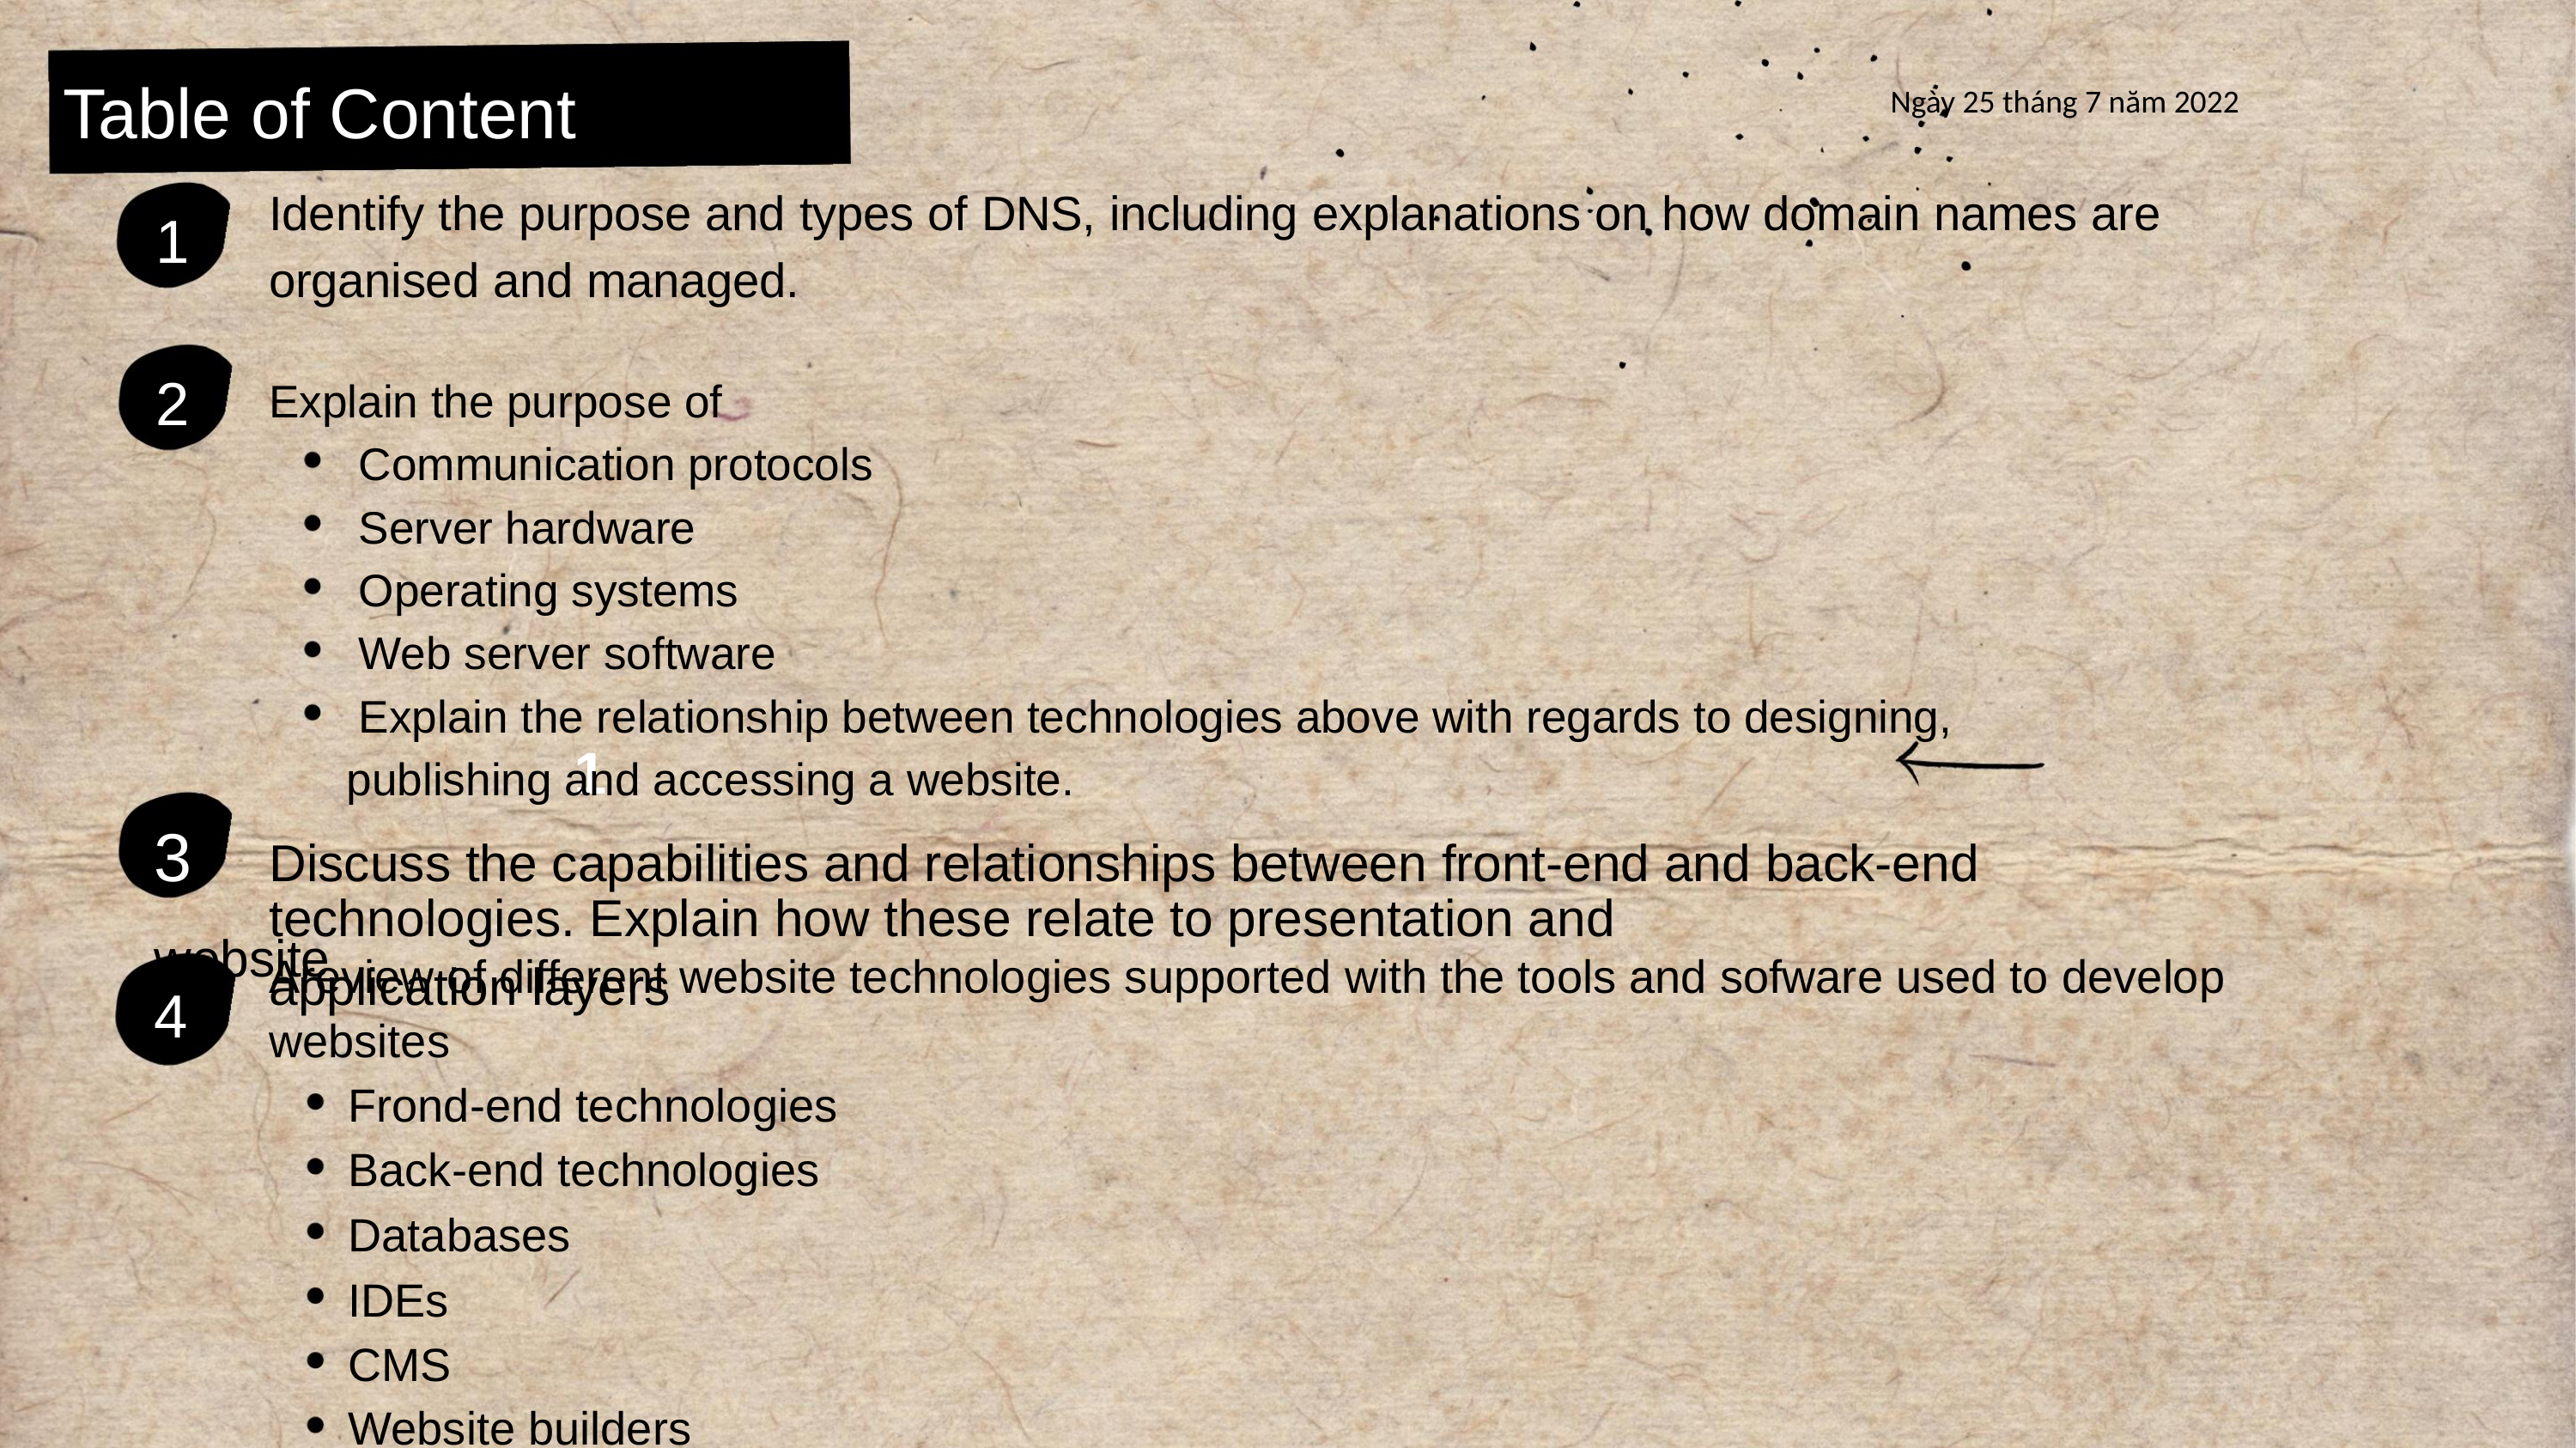

Table of Content
Ngày 25 tháng 7 năm 2022
Identify the purpose and types of DNS, including explanations on how domain names are
organised and managed.
1
2
Explain the purpose of
Communication protocols
Server hardware
Operating systems
Web server software
Explain the relationship between technologies above with regards to designing,
1
publishing and accessing a website.
3 Discuss the capabilities and relationships between front-end and back-end website
technologies. Explain how these relate to presentation and application layers
Areview of different website technologies supported with the tools and sofware used to develop
websites
4
Frond-end technologies
Back-end technologies
Databases
IDEs
CMS
Website builders